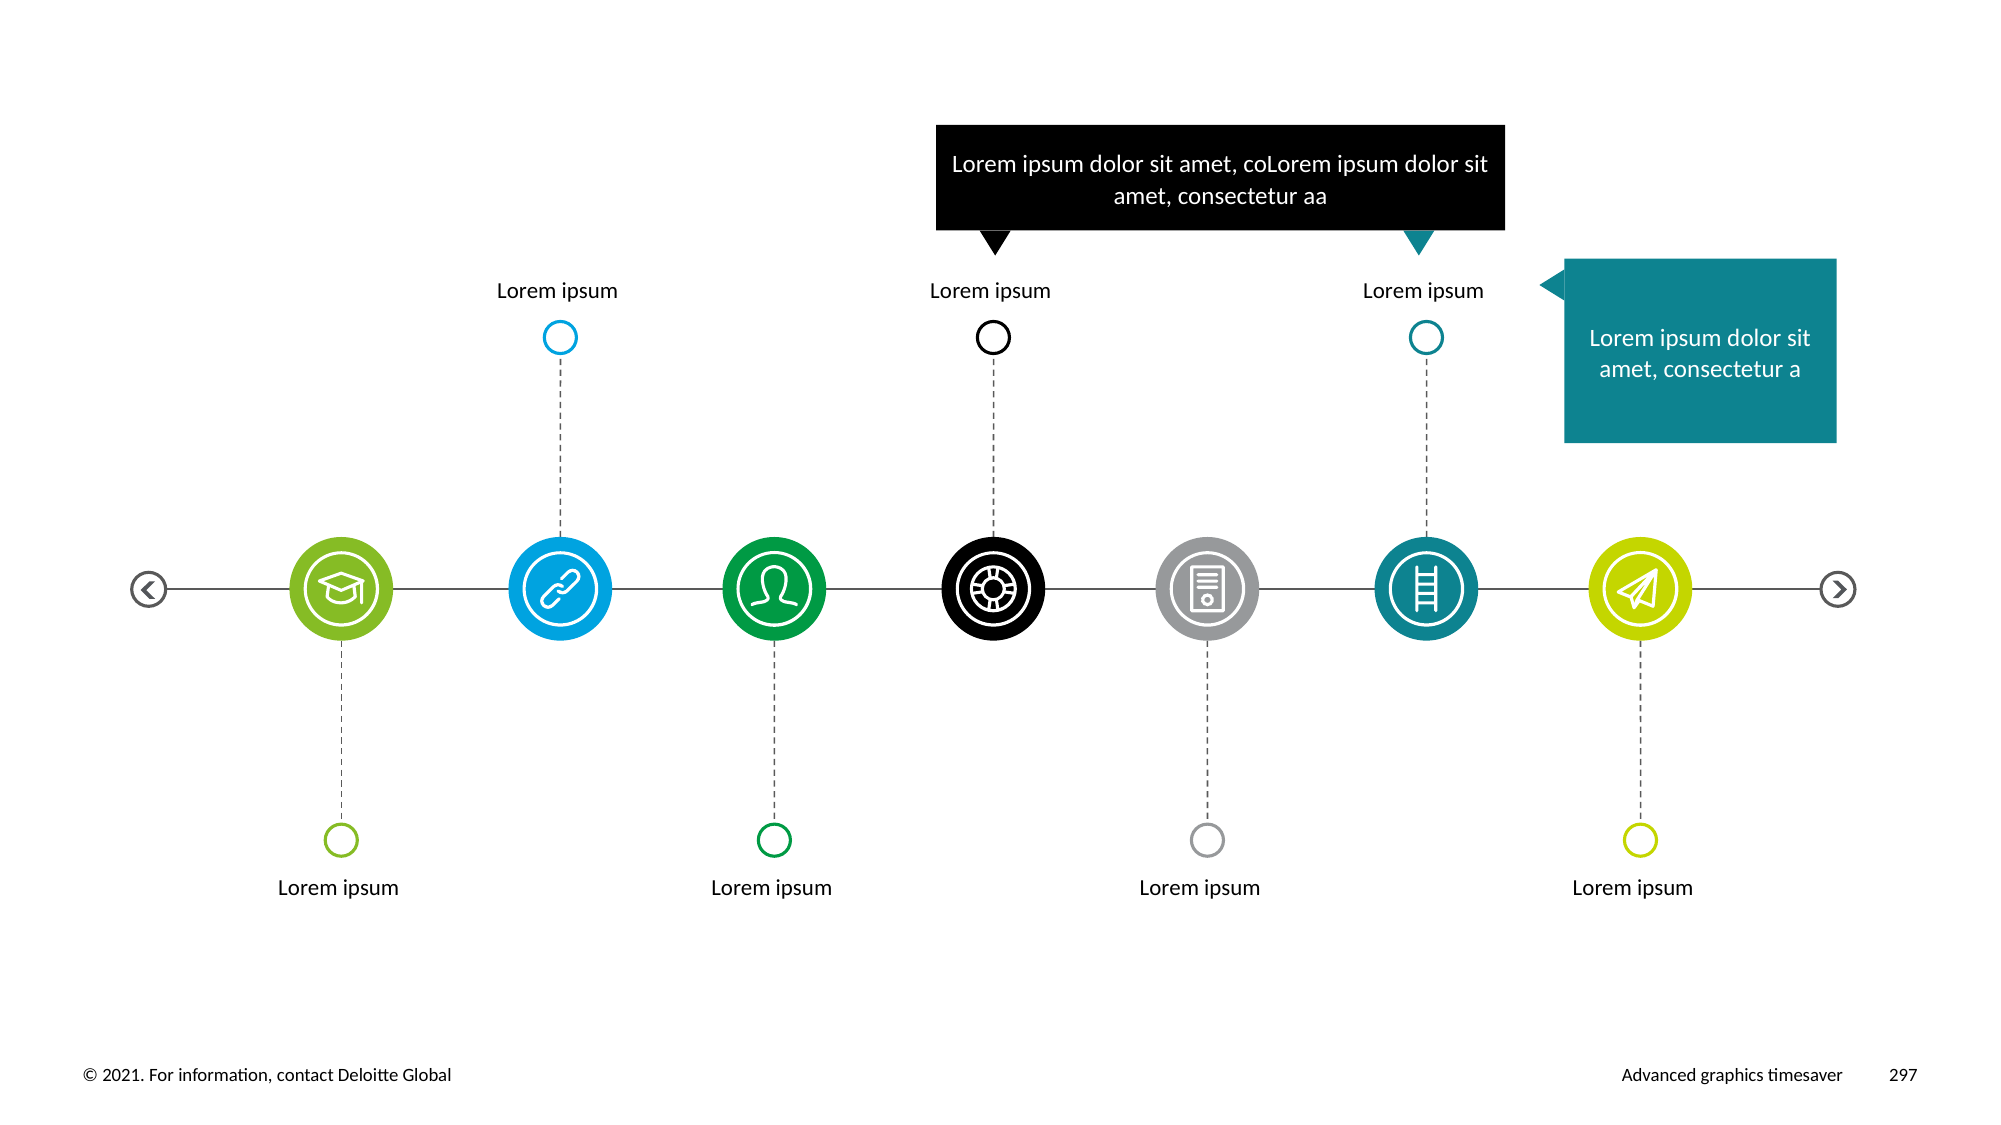

Lorem ipsum dolor sit amet, coLorem ipsum dolor sit amet, consectetur aa

Lorem ipsum
Lorem ipsum
Lorem ipsum
Lorem ipsum dolor sit amet, consectetur a

Lorem ipsum
Lorem ipsum
Lorem ipsum
Lorem ipsum